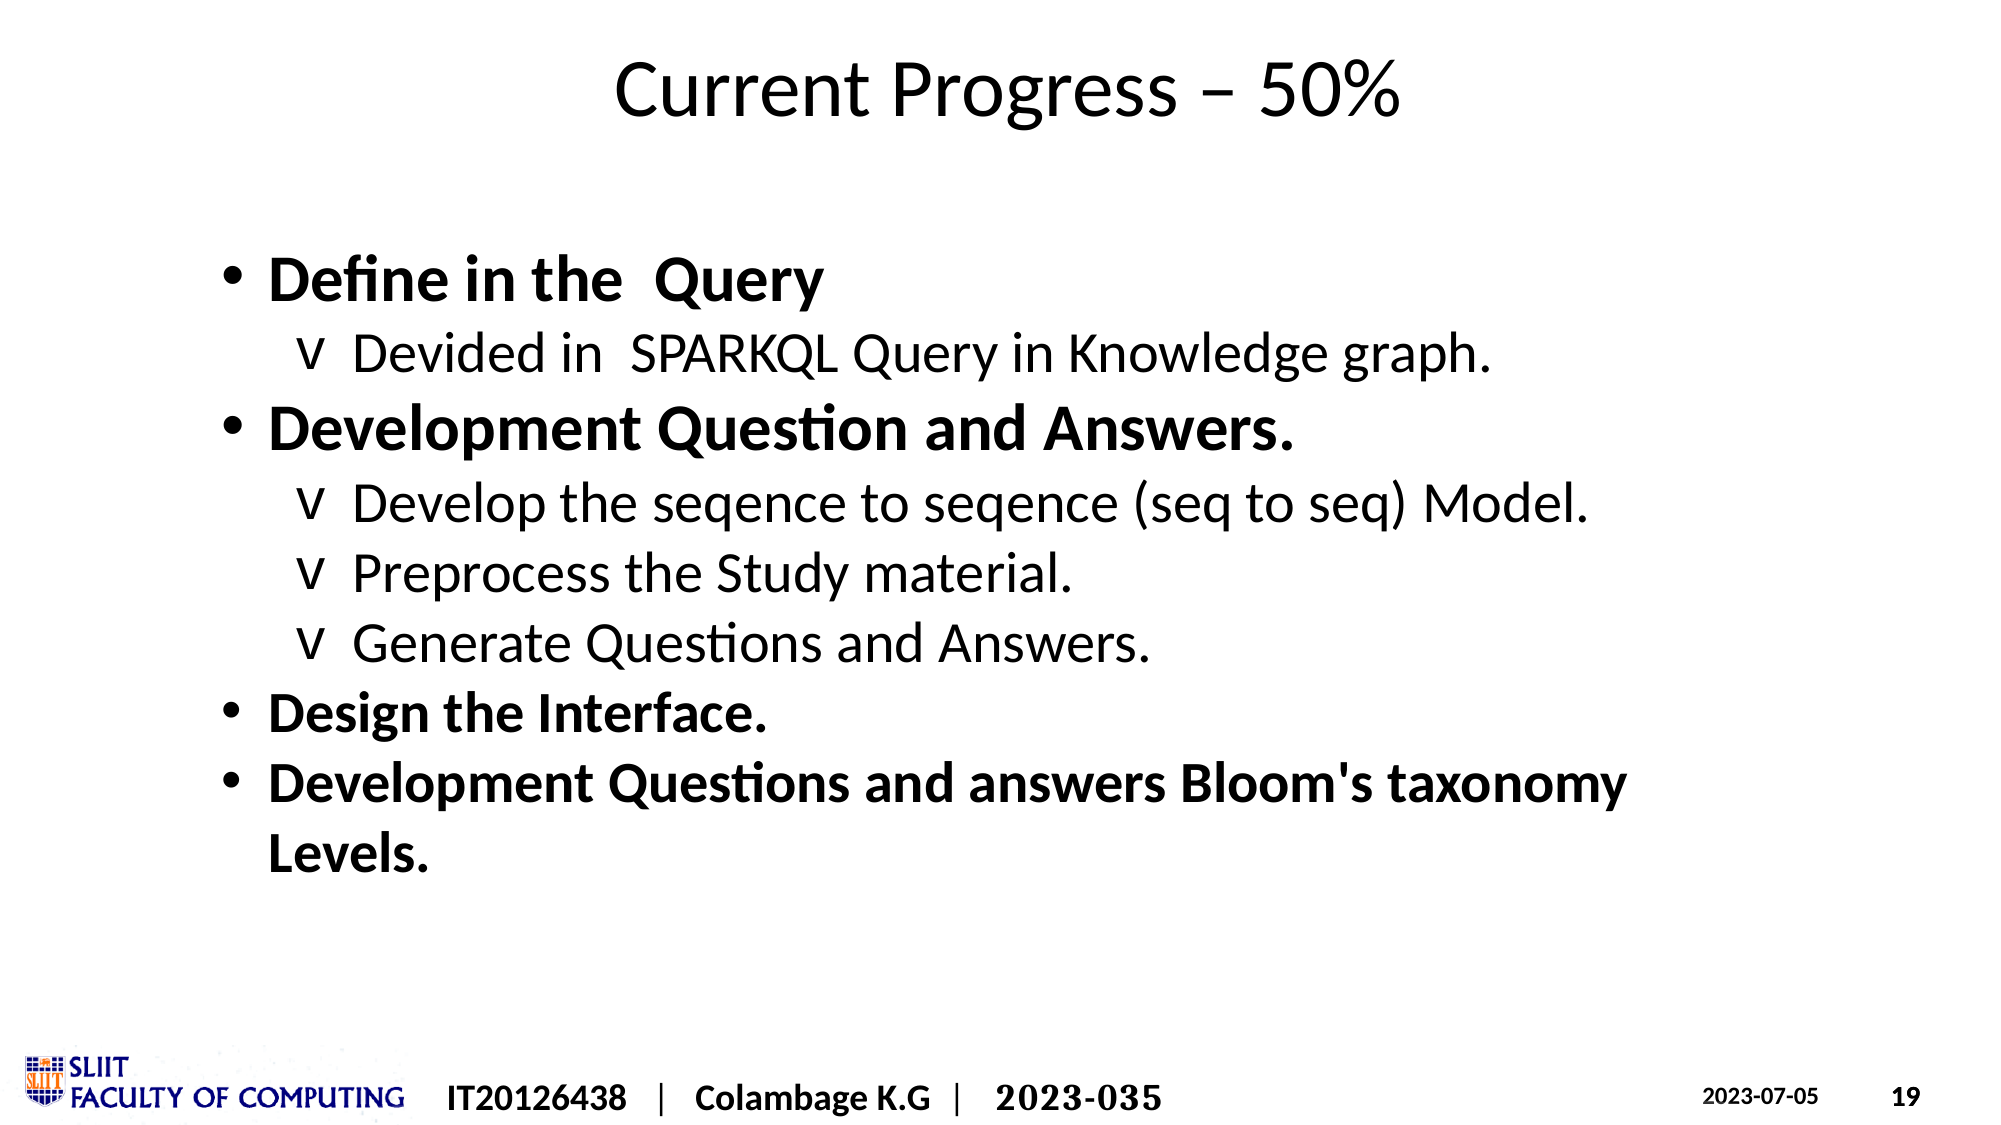

Current Progress – 50%
Define in the  Query
Devided in  SPARKQL Query in Knowledge graph.
Development Question and Answers.
Develop the seqence to seqence (seq to seq) Model.
Preprocess the Study material.
Generate Questions and Answers.
Design the Interface.
Development Questions and answers Bloom's taxonomy Levels.
IT20126438   |   Colambage K.G  | 22023-035